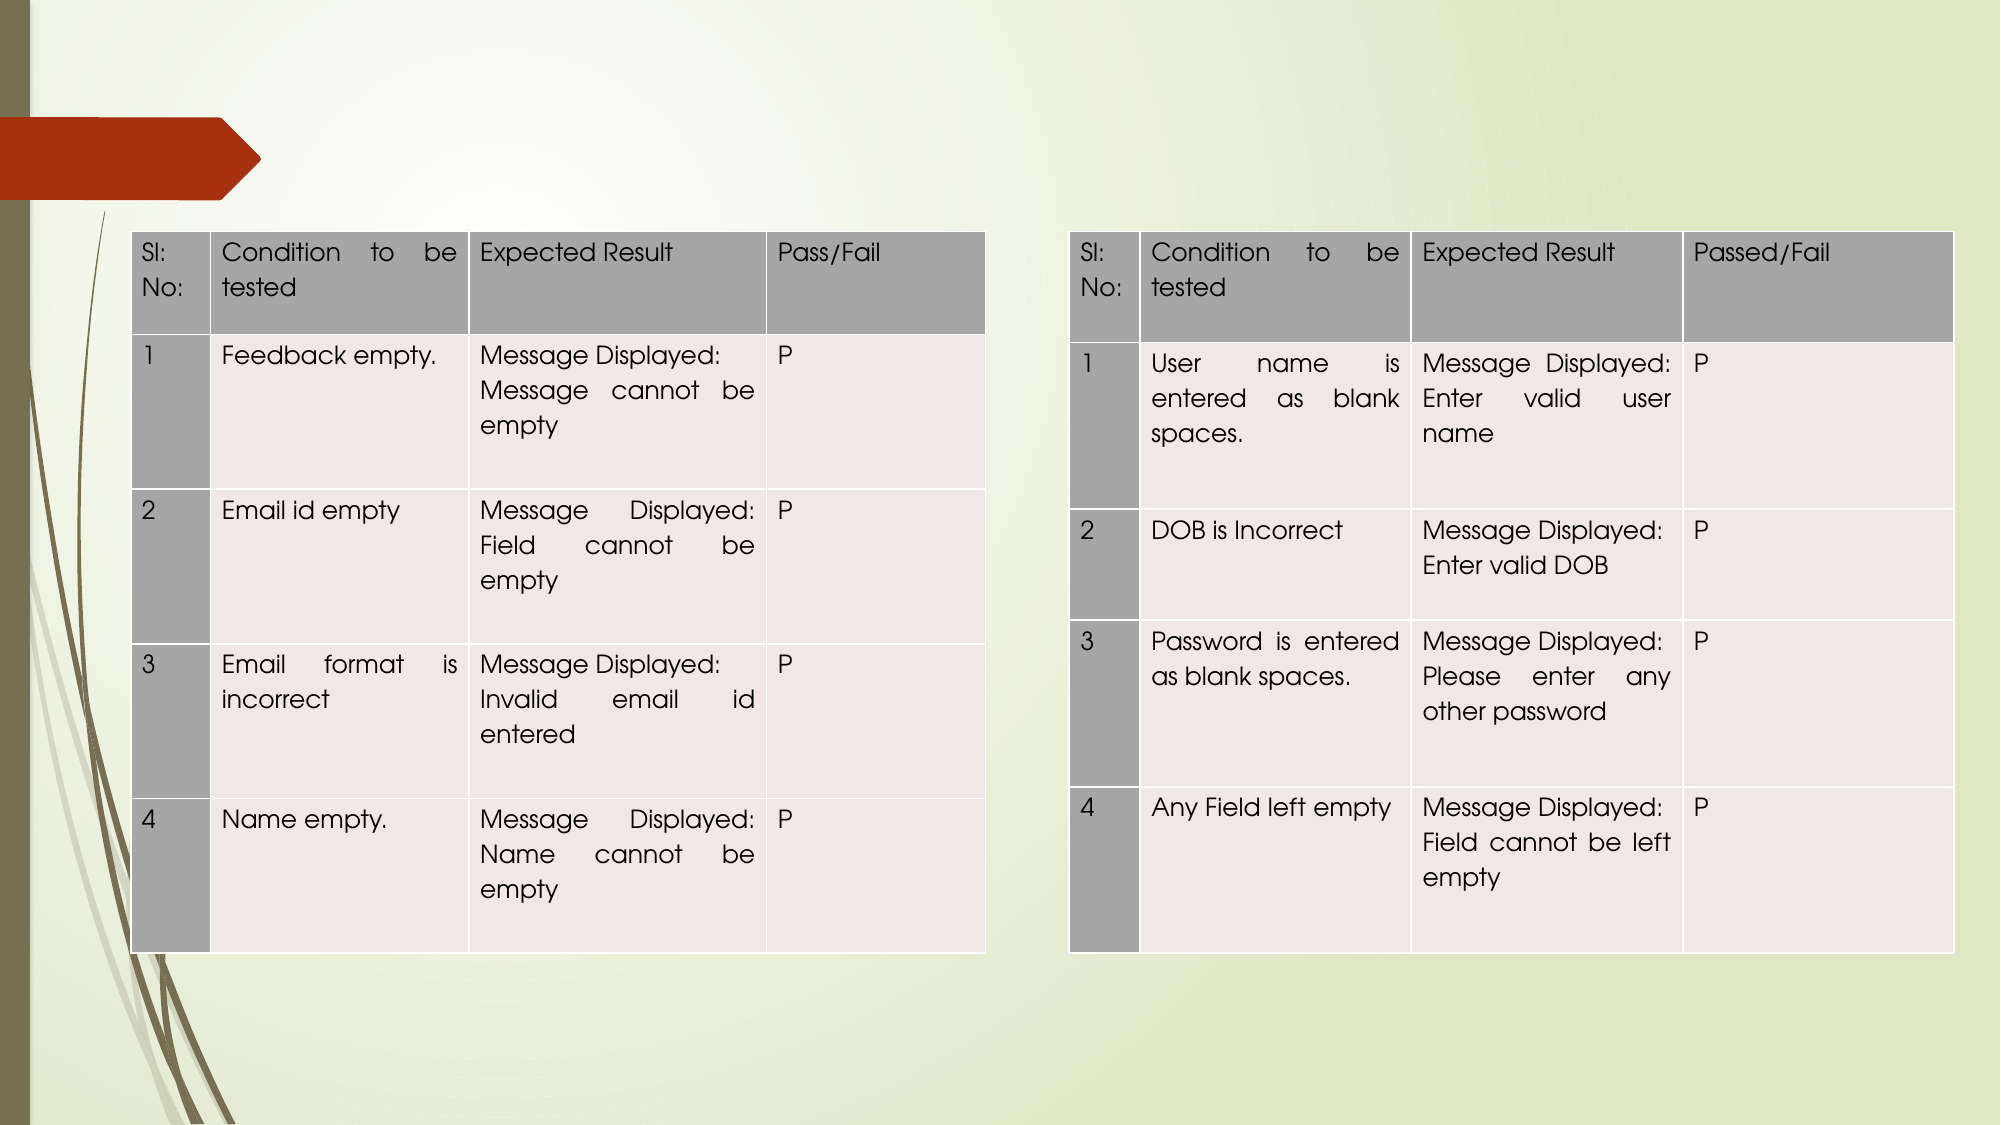

| Sl: No: | Condition to be tested | Expected Result | Pass/Fail |
| --- | --- | --- | --- |
| 1 | Feedback empty. | Message Displayed: Message cannot be empty | P |
| 2 | Email id empty | Message Displayed: Field cannot be empty | P |
| 3 | Email format is incorrect | Message Displayed: Invalid email id entered | P |
| 4 | Name empty. | Message Displayed: Name cannot be empty | P |
| Sl: No: | Condition to be tested | Expected Result | Passed/Fail |
| --- | --- | --- | --- |
| 1 | User name is entered as blank spaces. | Message Displayed: Enter valid user name | P |
| 2 | DOB is Incorrect | Message Displayed: Enter valid DOB | P |
| 3 | Password is entered as blank spaces. | Message Displayed: Please enter any other password | P |
| 4 | Any Field left empty | Message Displayed: Field cannot be left empty | P |